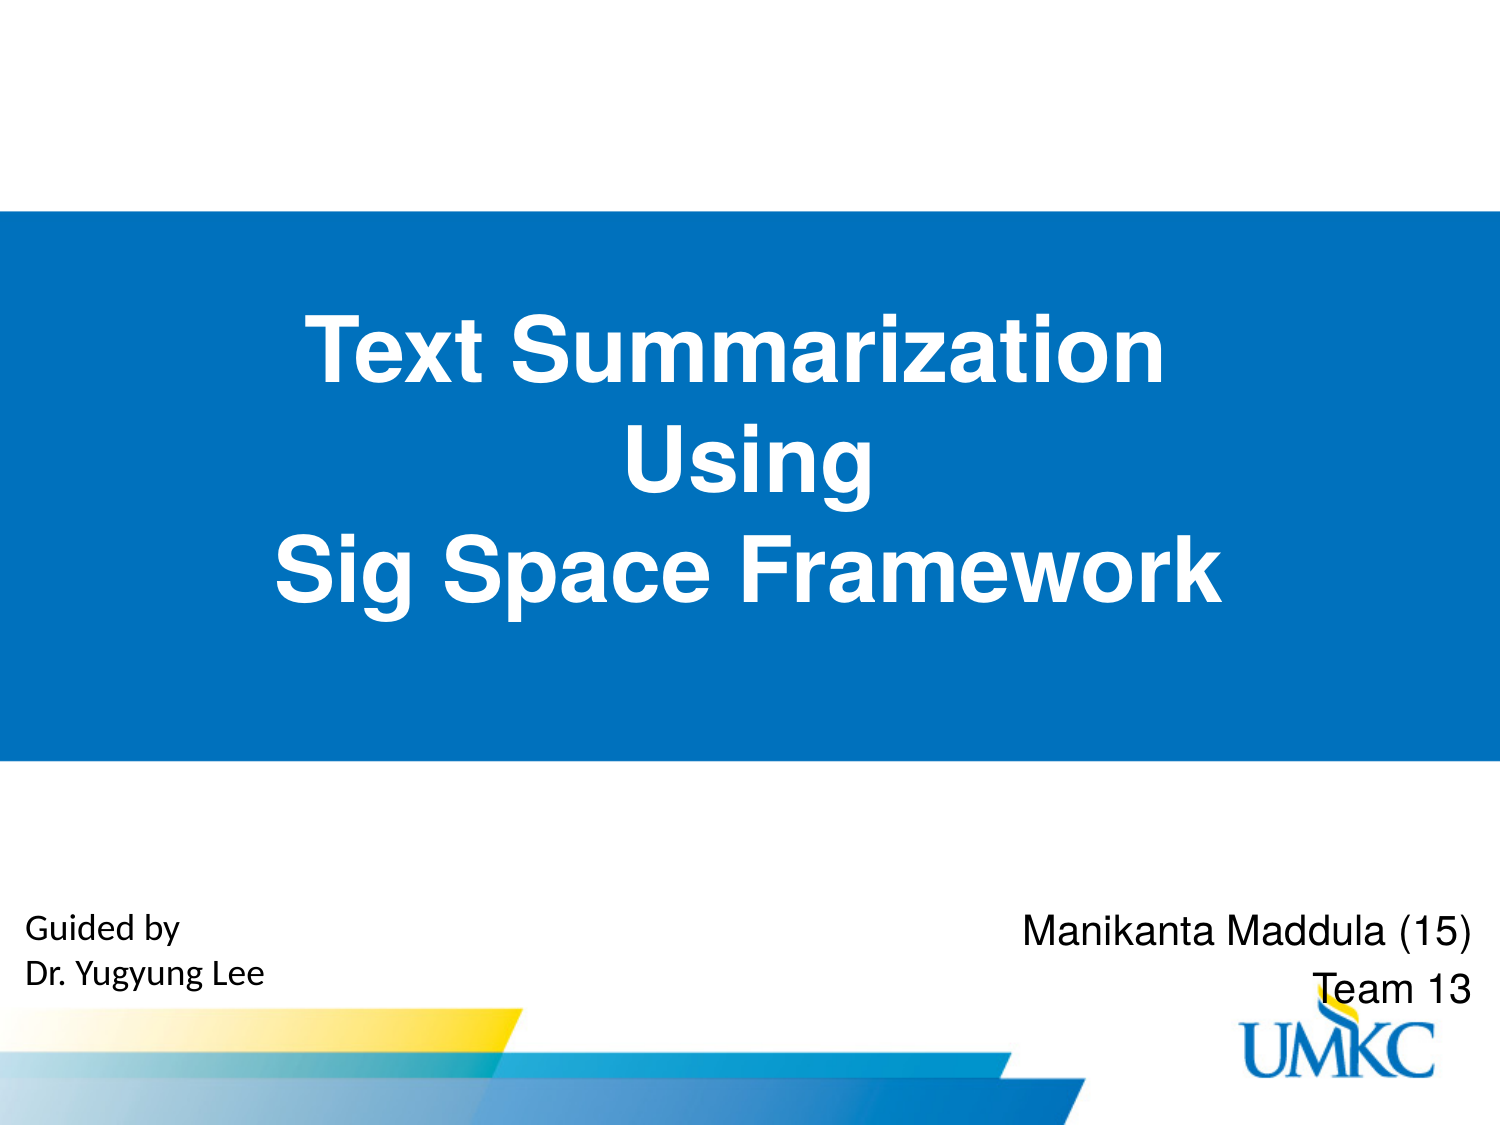

Text Summarization
Using
Sig Space Framework

Manikanta Maddula (15)
Team 13

Guided by
Dr. Yugyung Lee